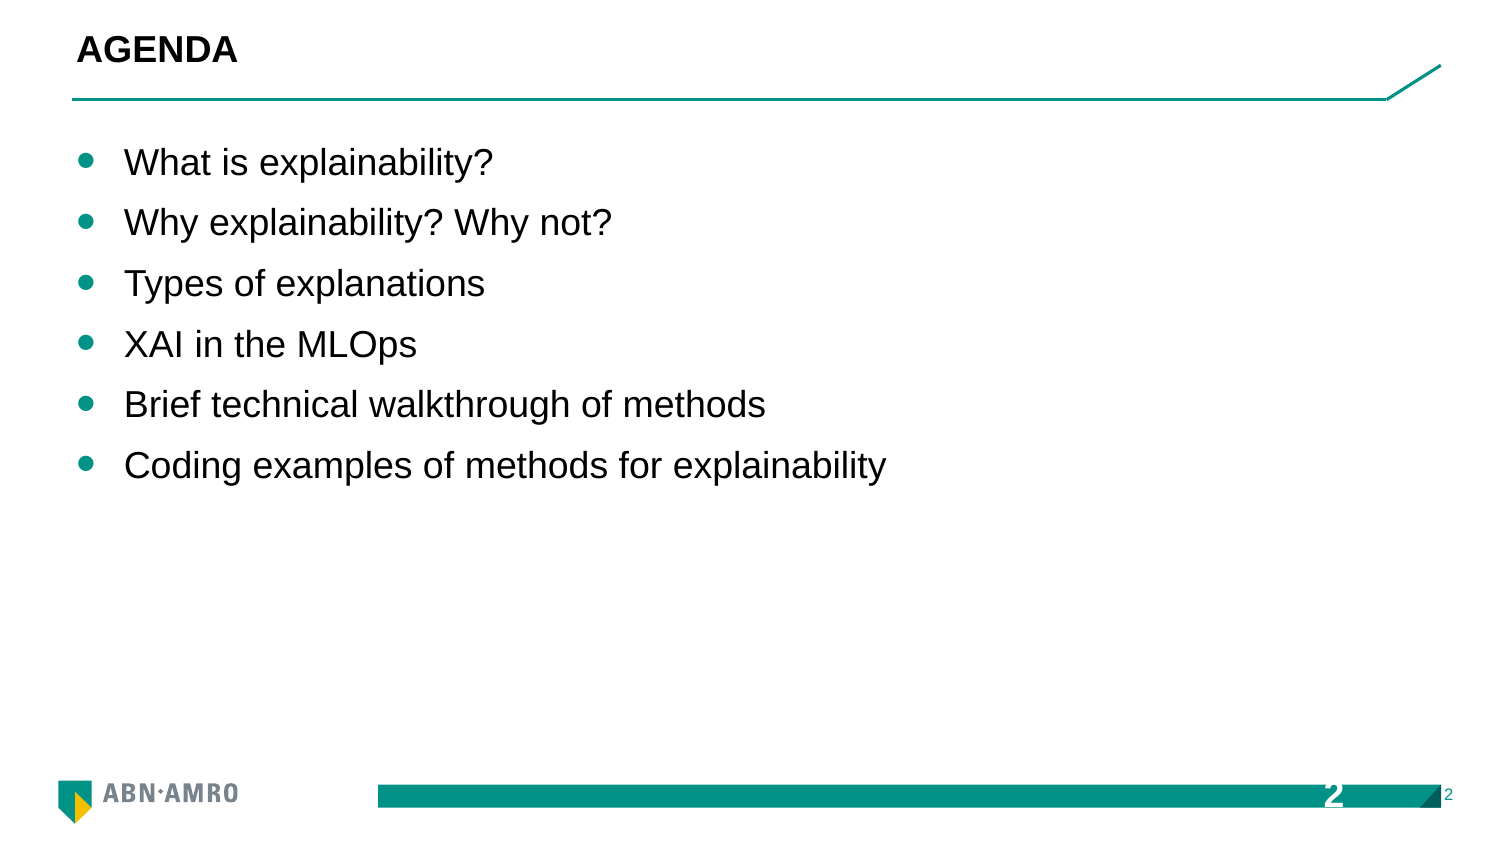

# Agenda
What is explainability?
Why explainability? Why not?
Types of explanations
XAI in the MLOps
Brief technical walkthrough of methods
Coding examples of methods for explainability
2